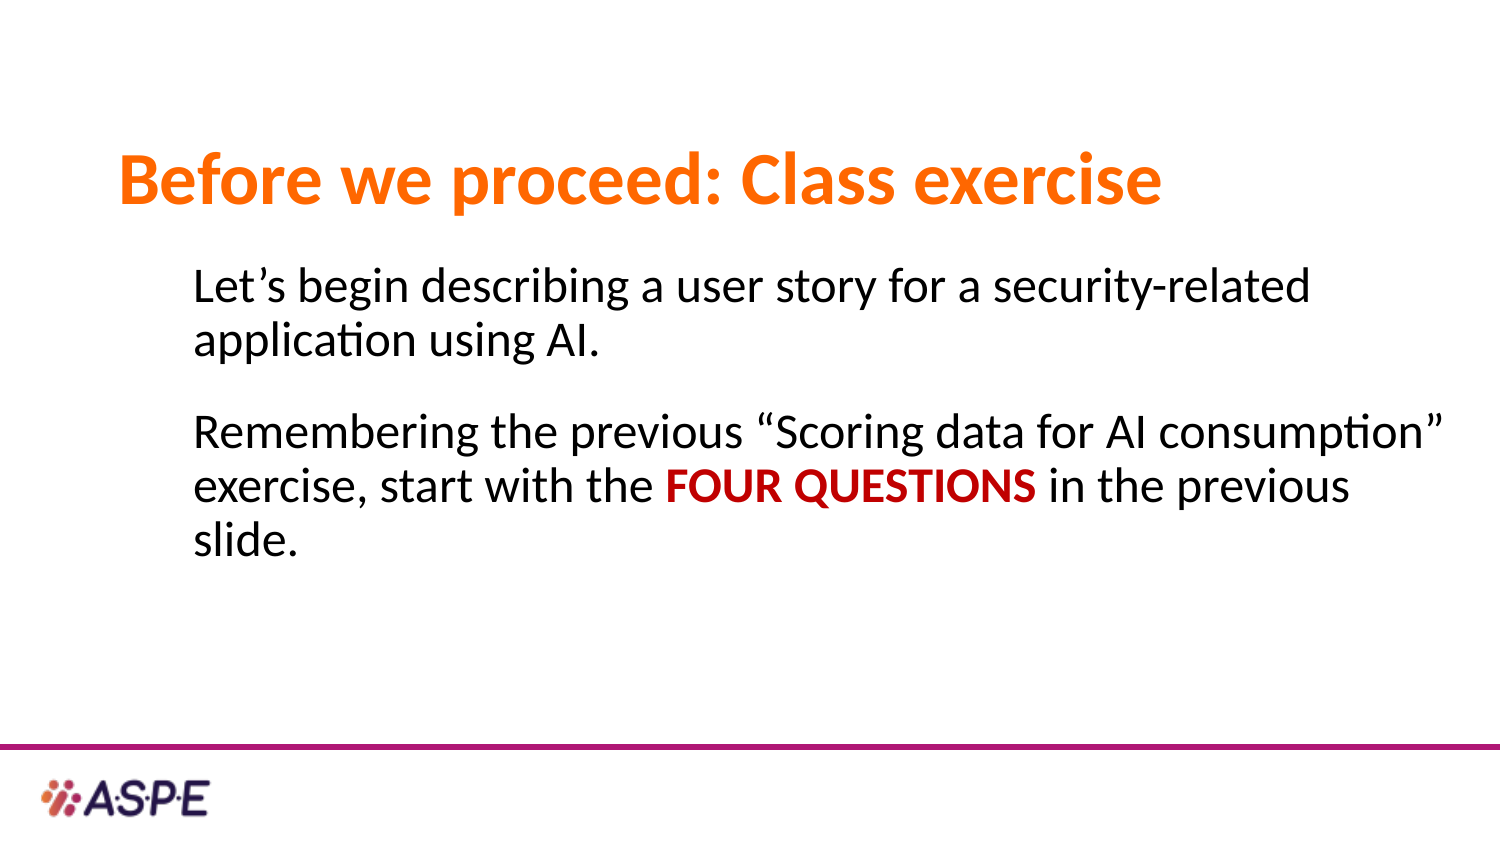

# Before we proceed: Class exercise
Let’s begin describing a user story for a security-related application using AI.
Remembering the previous “Scoring data for AI consumption” exercise, start with the FOUR QUESTIONS in the previous slide.